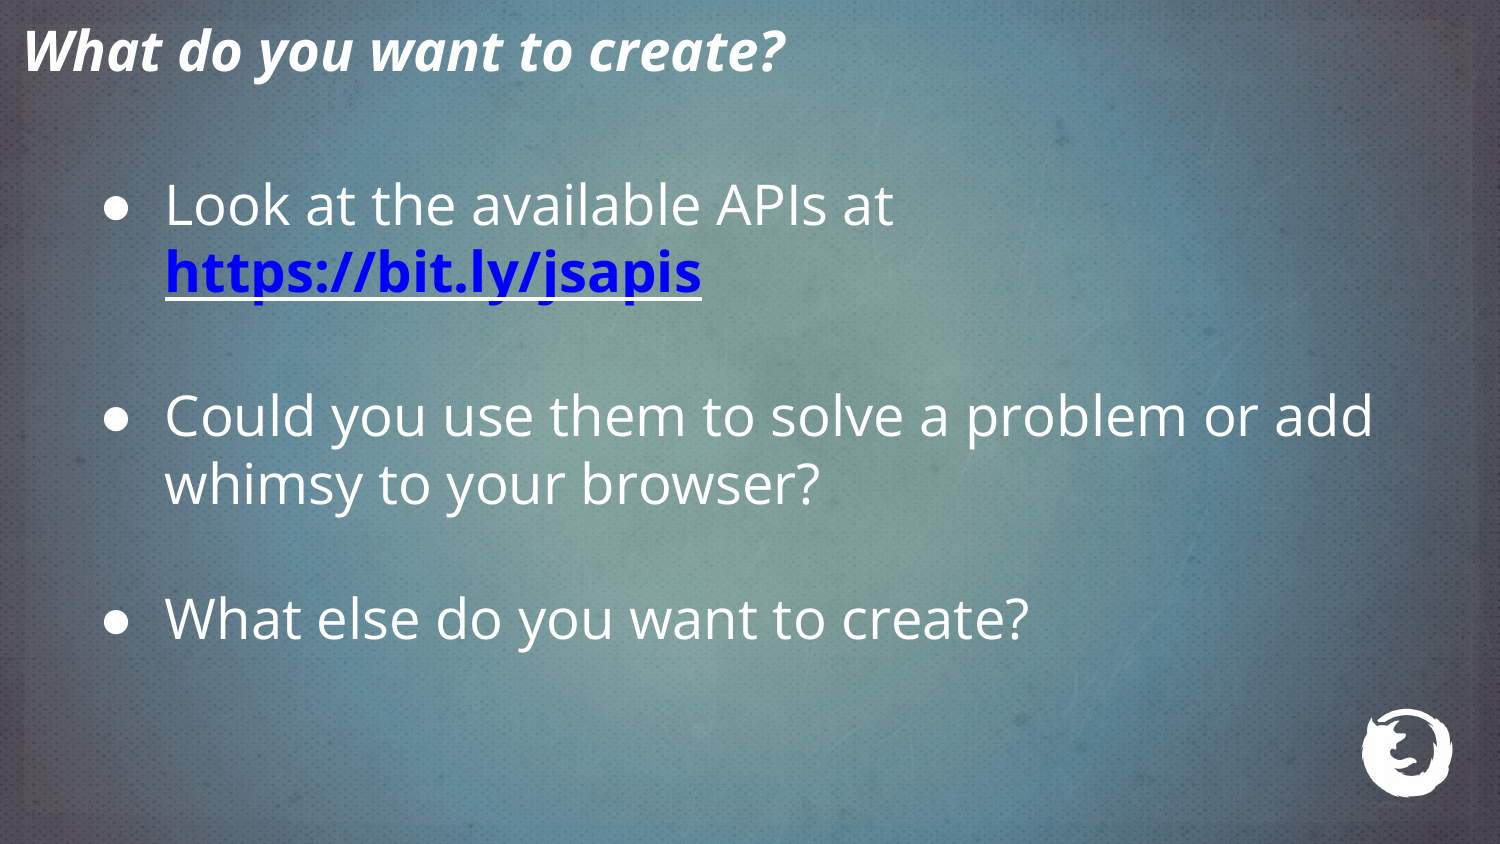

What do you want to create?
Look at the available APIs at https://bit.ly/jsapis

Could you use them to solve a problem or add whimsy to your browser?

What else do you want to create?